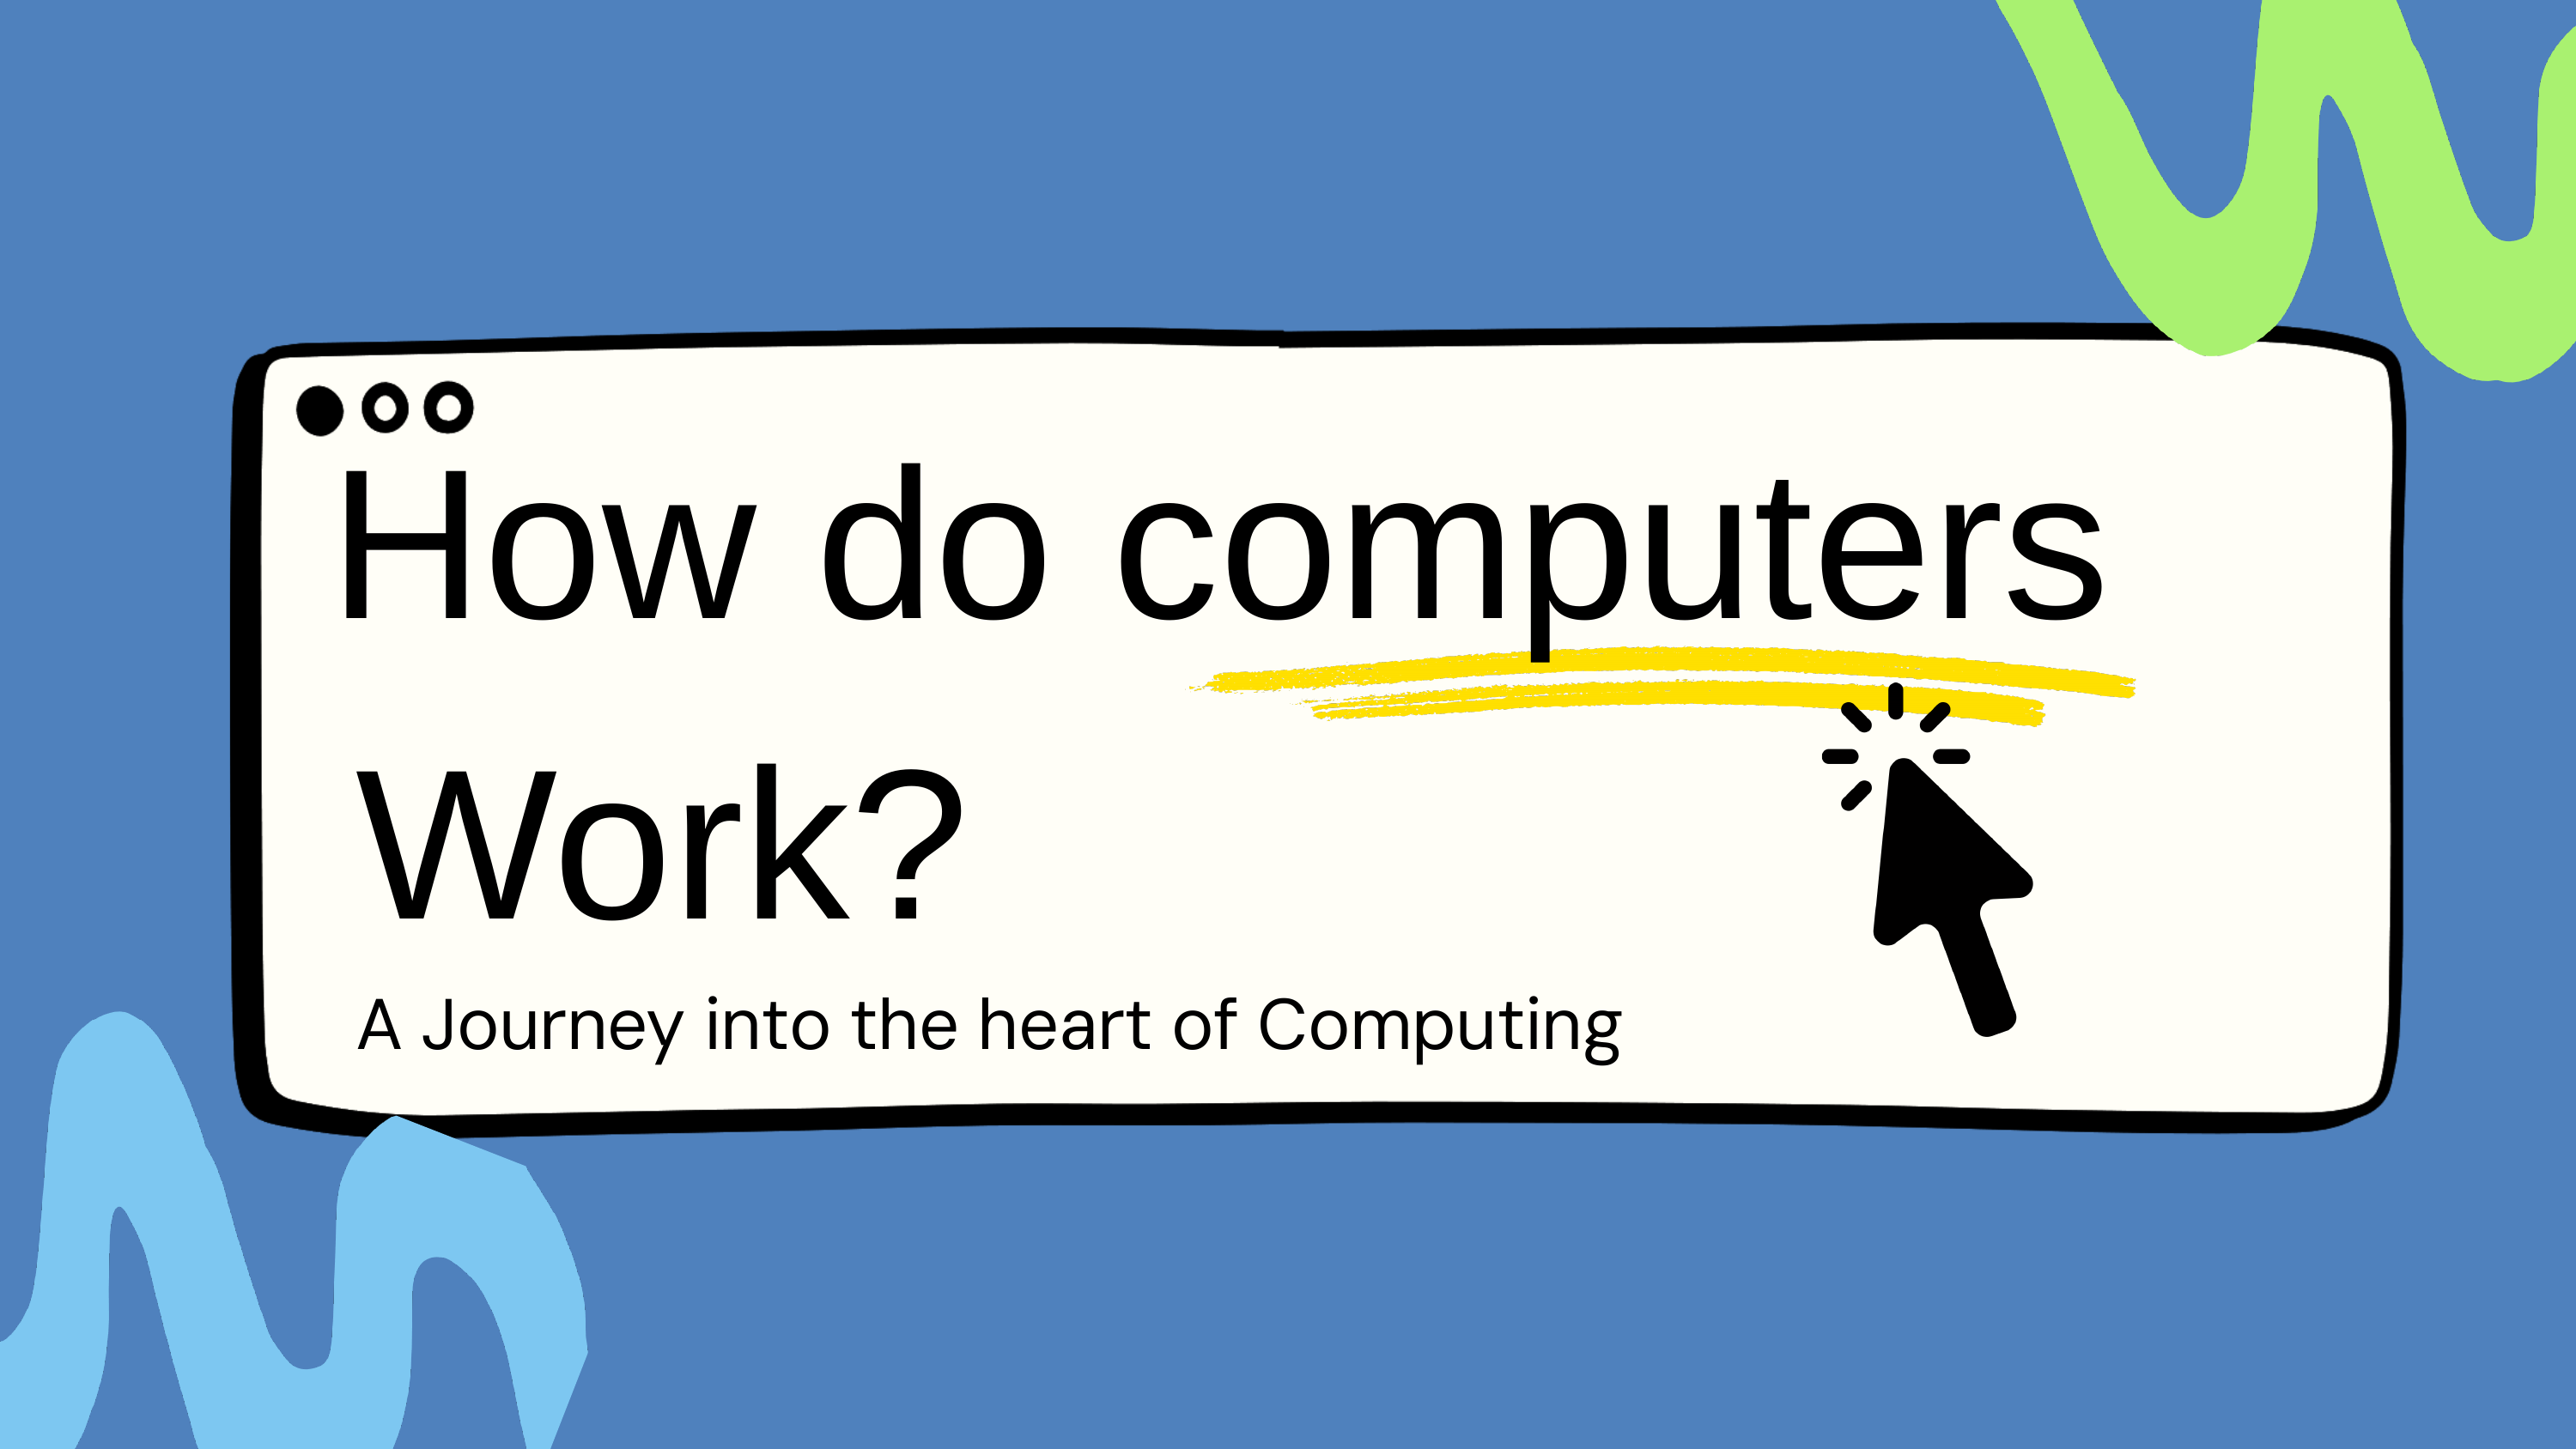

How do computers

Work?

A Journey into the heart of Computing